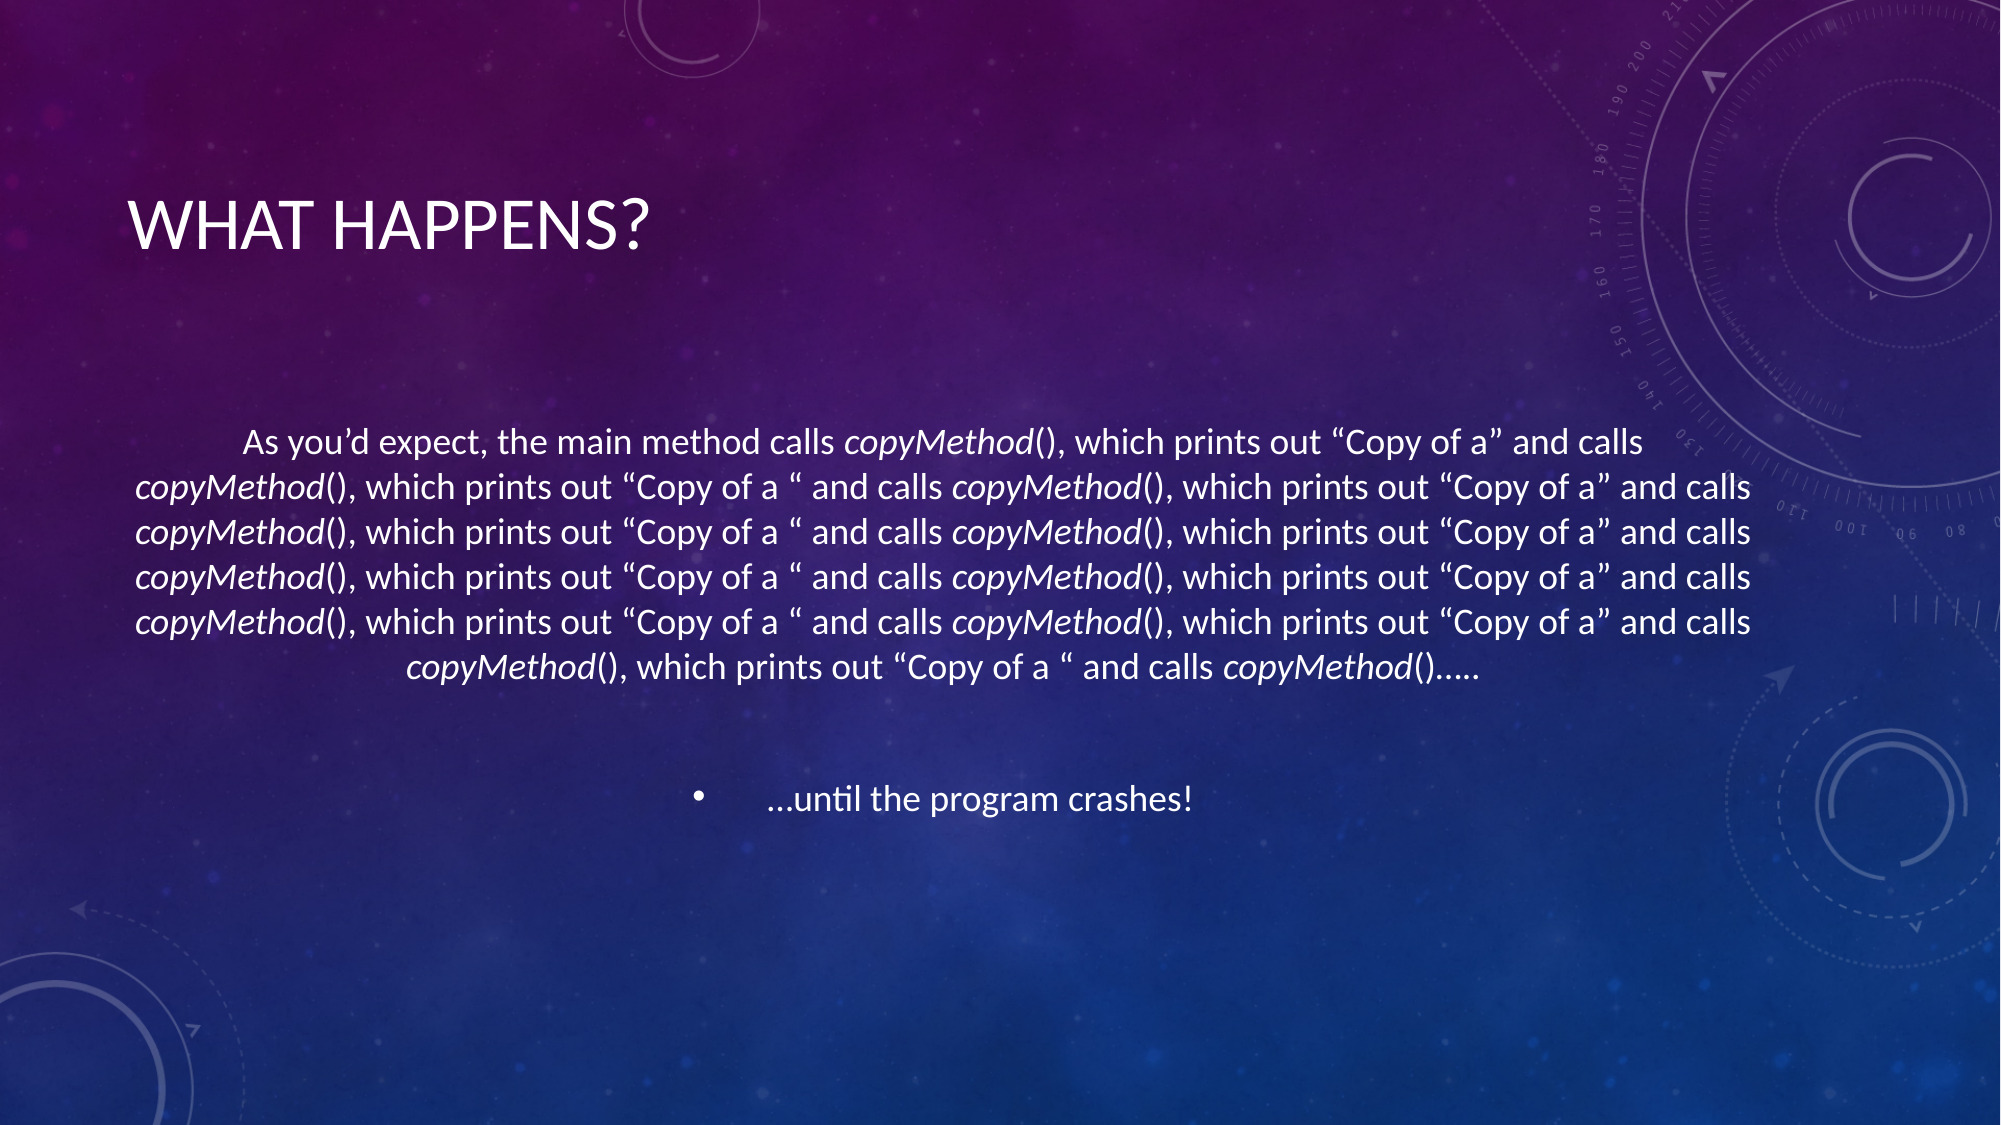

# What happens?
As you’d expect, the main method calls copyMethod(), which prints out “Copy of a” and calls copyMethod(), which prints out “Copy of a “ and calls copyMethod(), which prints out “Copy of a” and calls copyMethod(), which prints out “Copy of a “ and calls copyMethod(), which prints out “Copy of a” and calls copyMethod(), which prints out “Copy of a “ and calls copyMethod(), which prints out “Copy of a” and calls copyMethod(), which prints out “Copy of a “ and calls copyMethod(), which prints out “Copy of a” and calls copyMethod(), which prints out “Copy of a “ and calls copyMethod()…..

…until the program crashes!